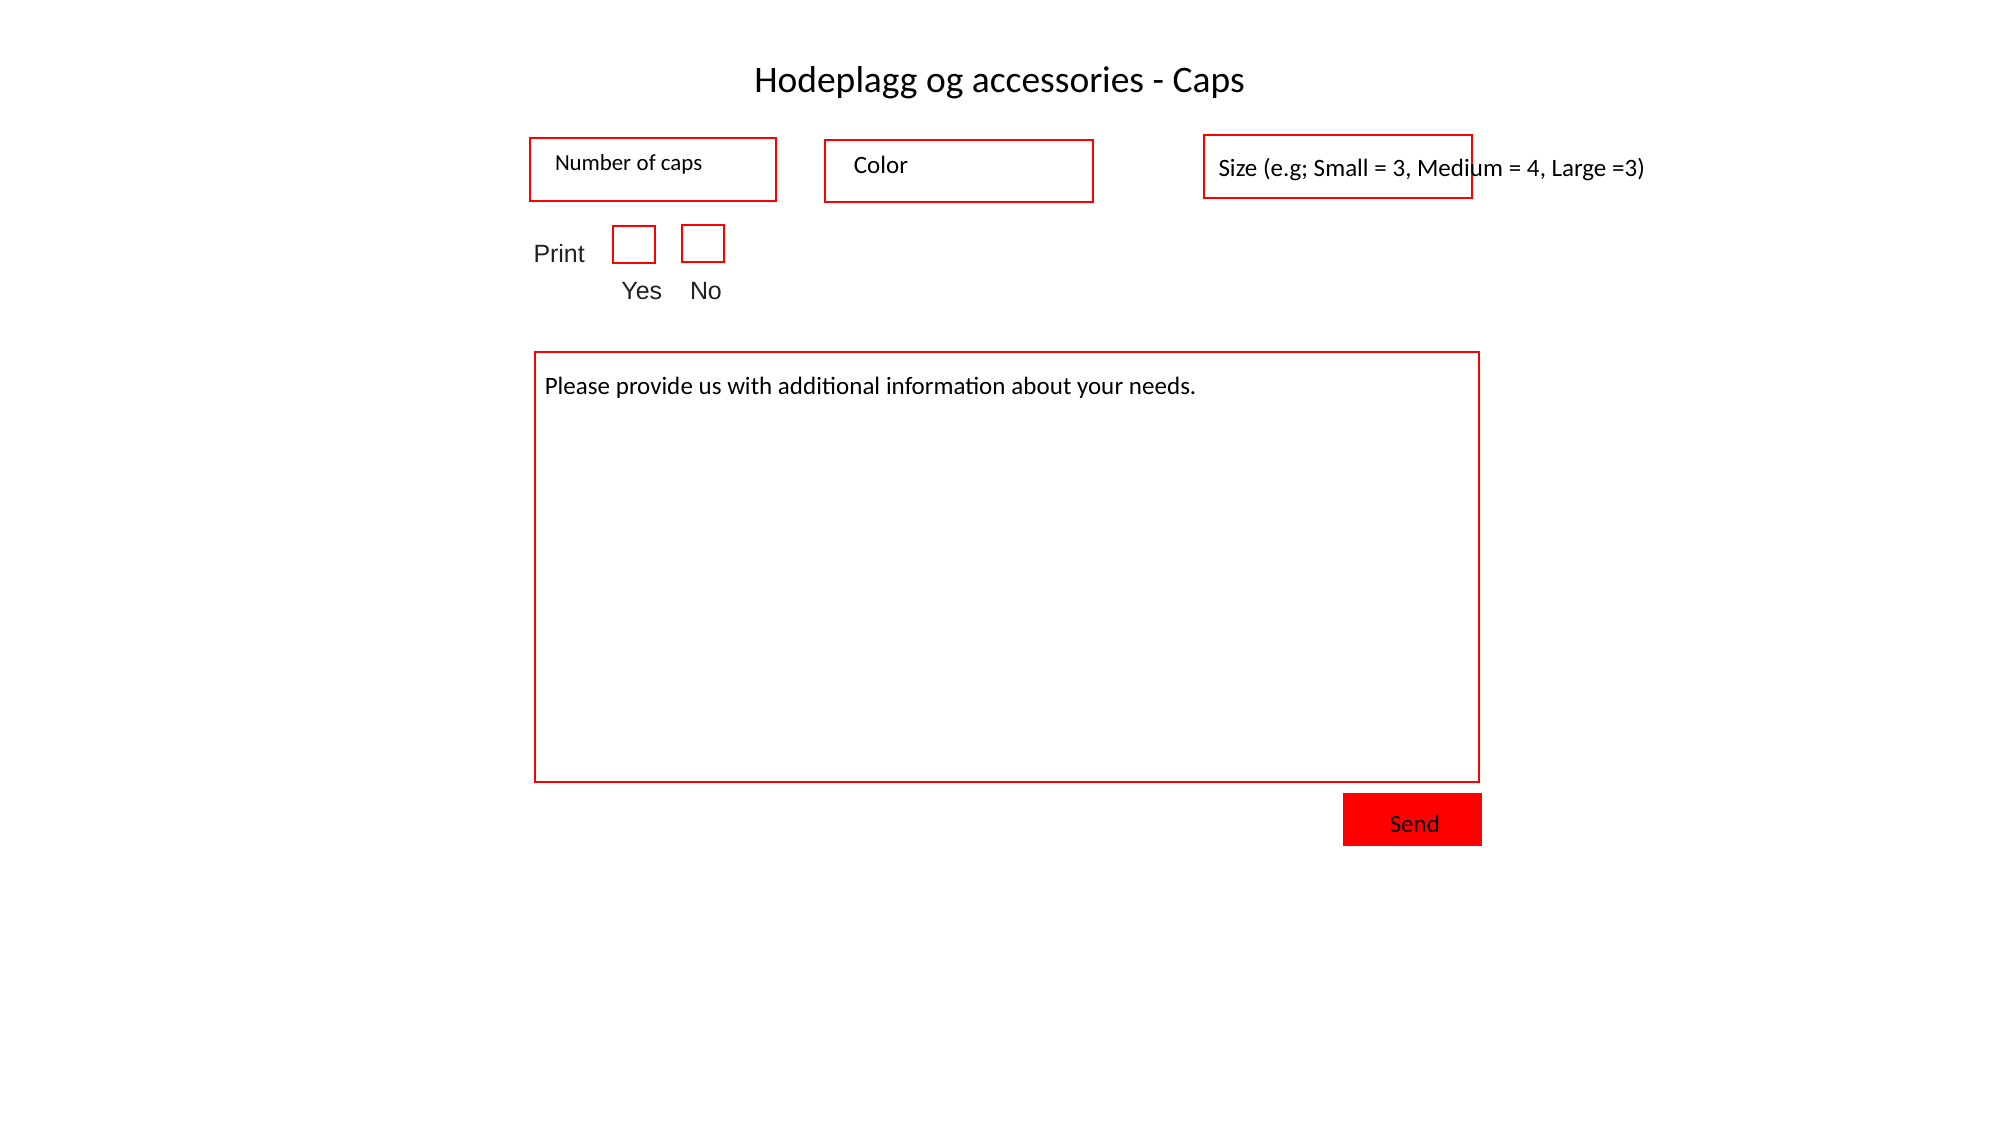

Hodeplagg og accessories - Caps

Number of caps
Color
Size (e.g; Small = 3, Medium = 4, Large =3)

Print

 Yes    No

Number of diploms
Please provide us with additional information about your needs.

Send